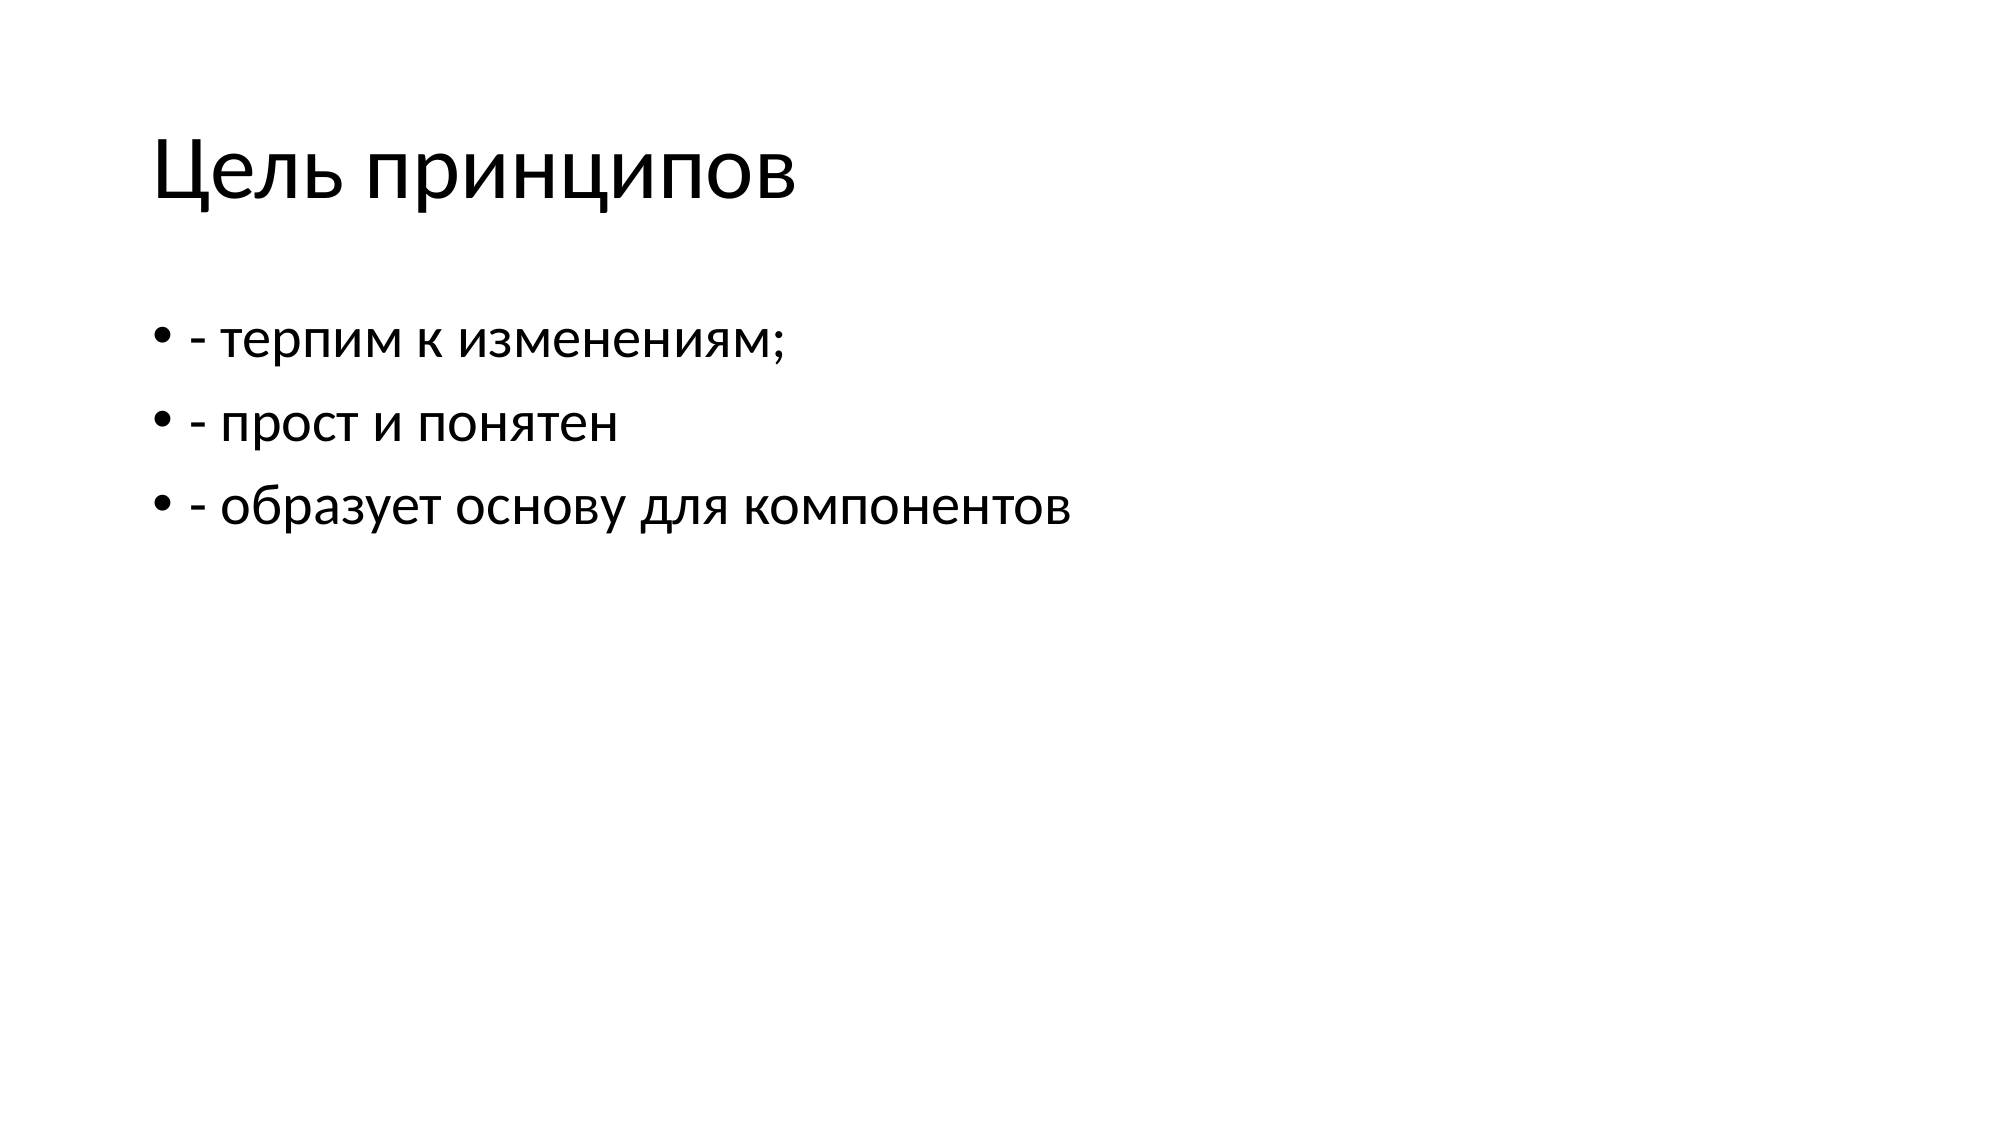

# Цель принципов
- терпим к изменениям;
- прост и понятен
- образует основу для компонентов